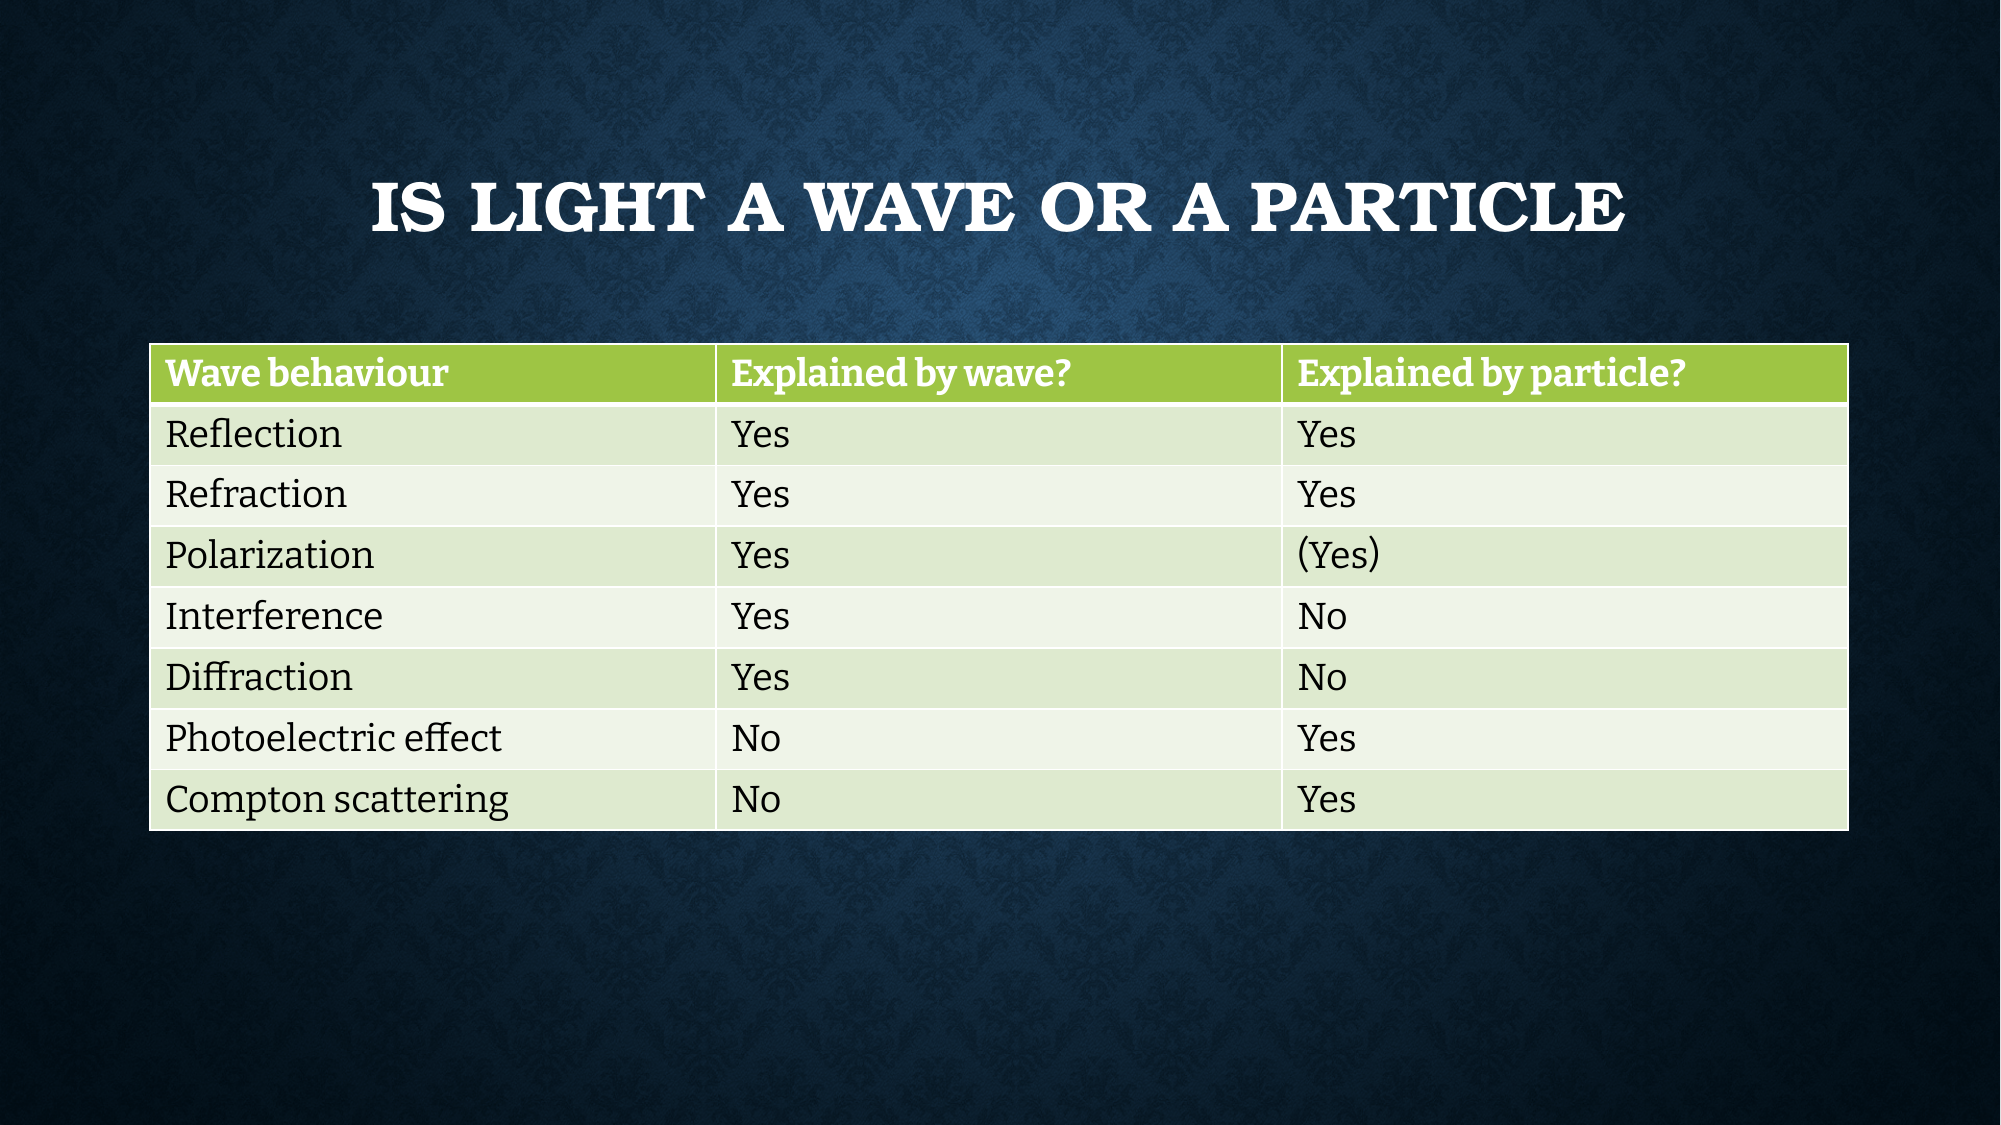

# Is light a wave or a particle
| Wave behaviour | Explained by wave? | Explained by particle? |
| --- | --- | --- |
| Reflection | Yes | Yes |
| Refraction | Yes | Yes |
| Polarization | Yes | (Yes) |
| Interference | Yes | No |
| Diffraction | Yes | No |
| Photoelectric effect | No | Yes |
| Compton scattering | No | Yes |